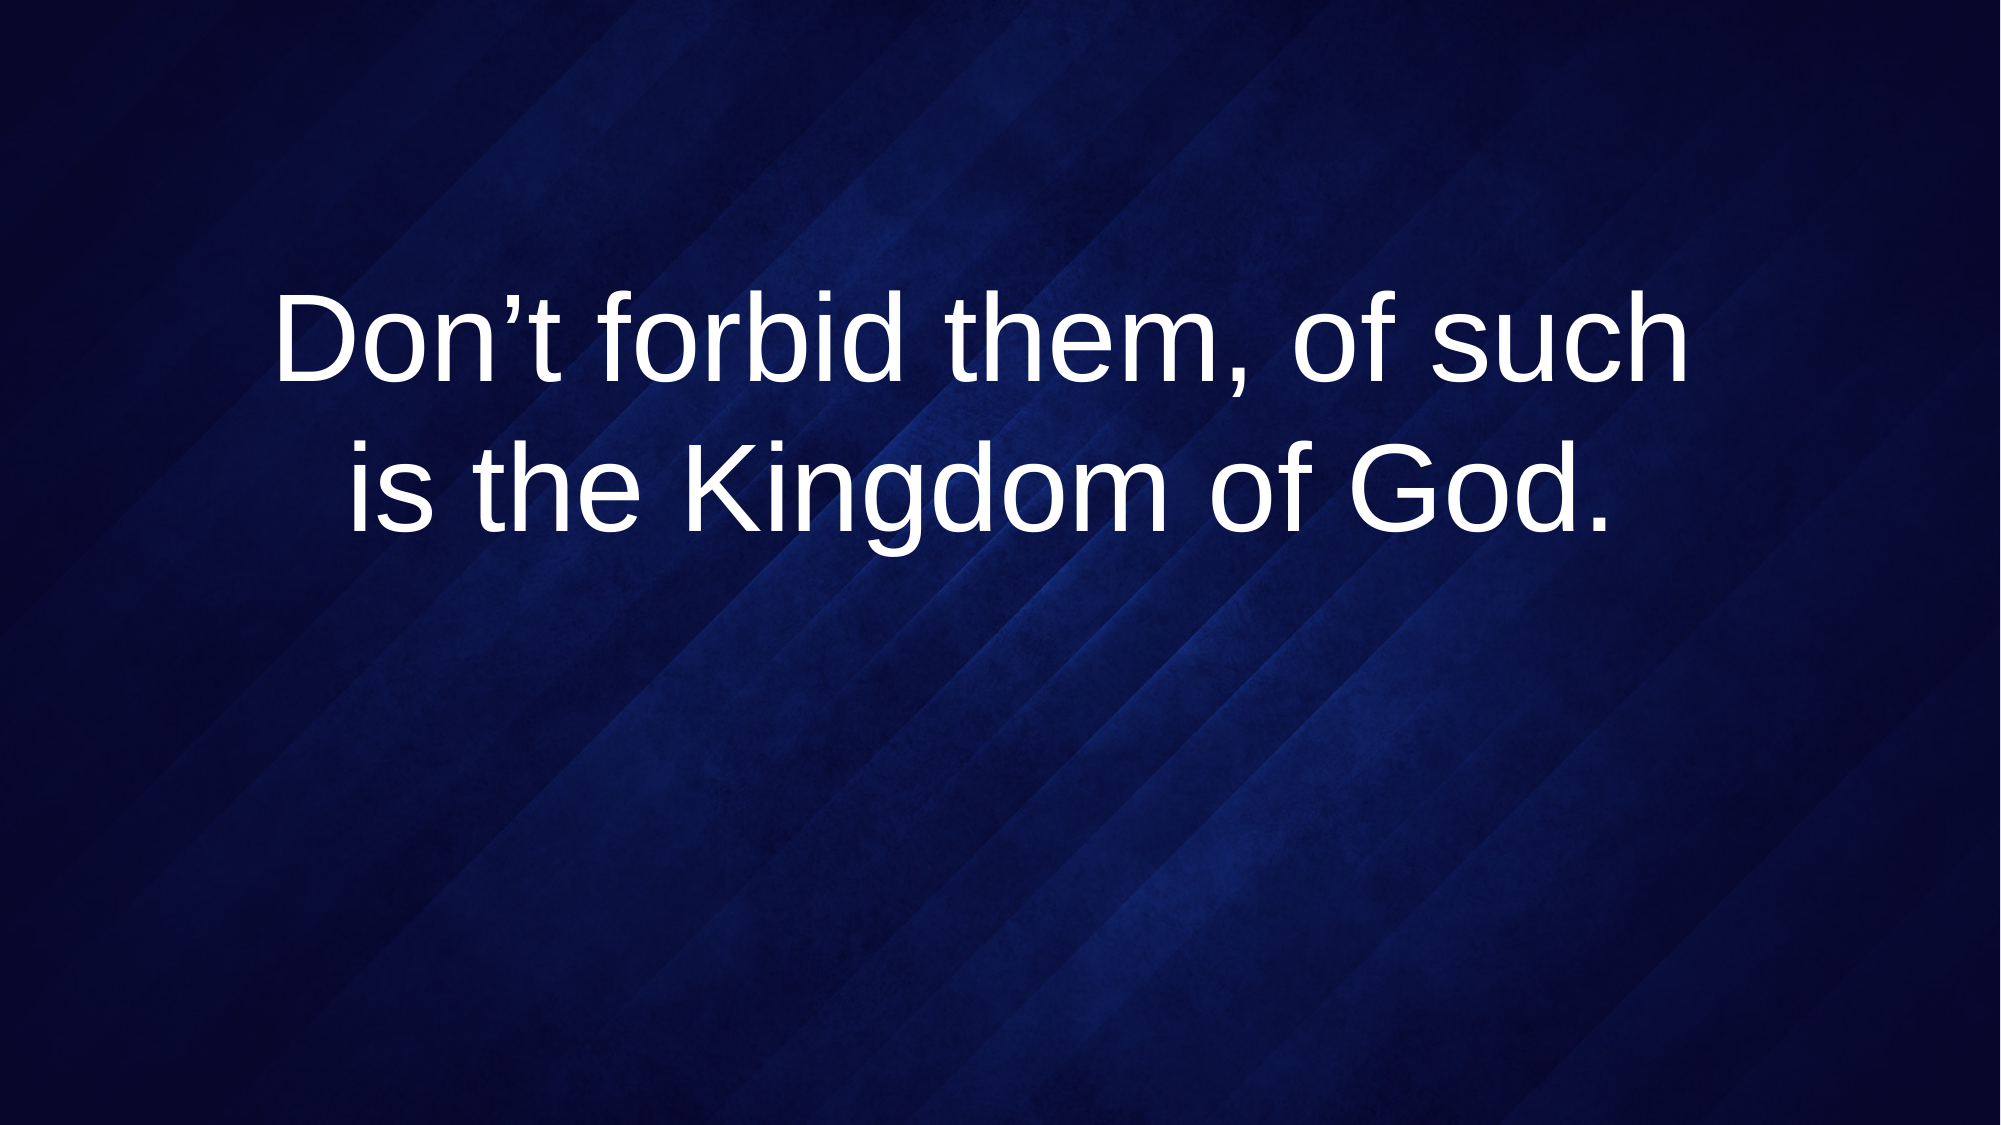

# Don’t forbid them, of such is the Kingdom of God.